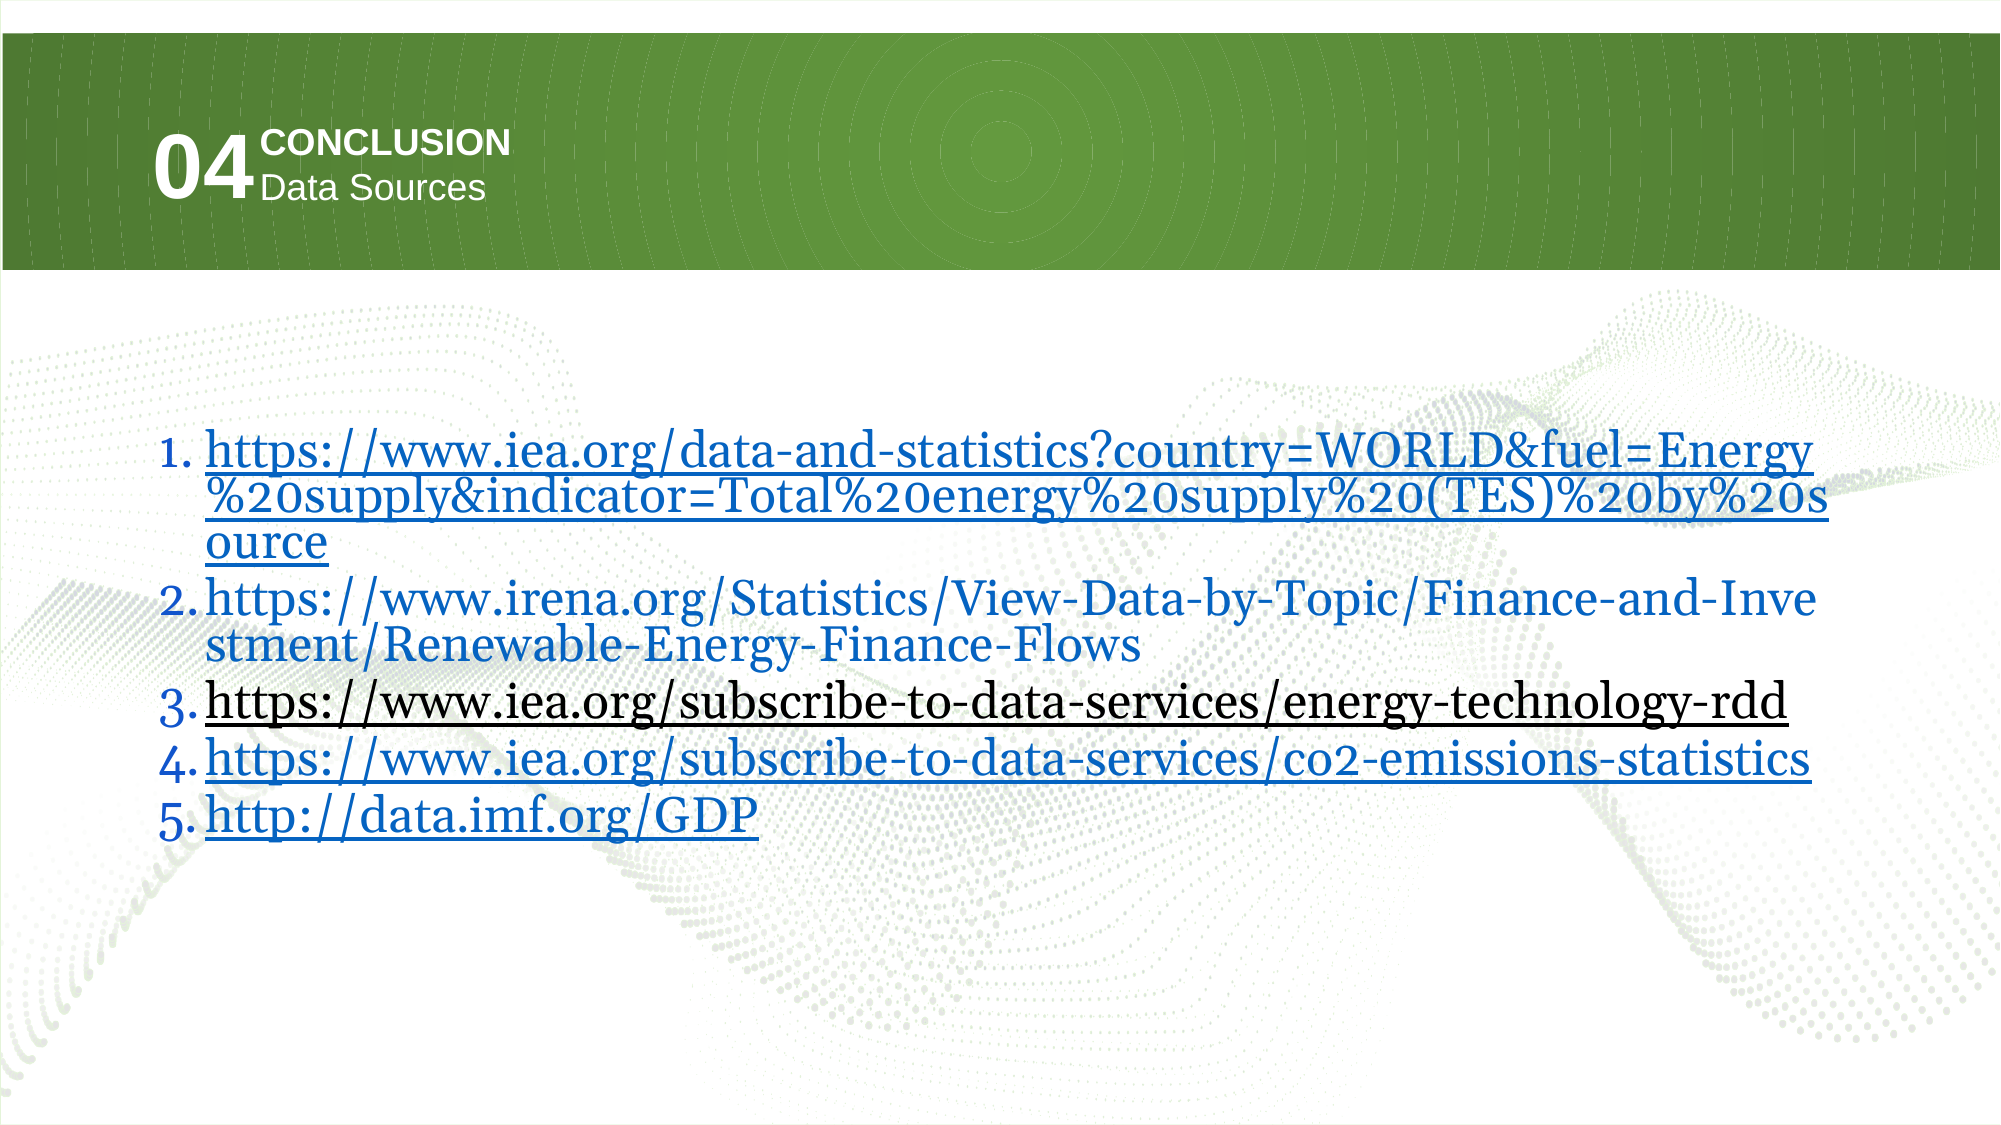

04
CONCLUSION
Data Sources

https://www.iea.org/data-and-statistics?country=WORLD&fuel=Energy%20supply&indicator=Total%20energy%20supply%20(TES)%20by%20source
https://www.irena.org/Statistics/View-Data-by-Topic/Finance-and-Investment/Renewable-Energy-Finance-Flows
https://www.iea.org/subscribe-to-data-services/energy-technology-rdd
https://www.iea.org/subscribe-to-data-services/co2-emissions-statistics
http://data.imf.org/GDP